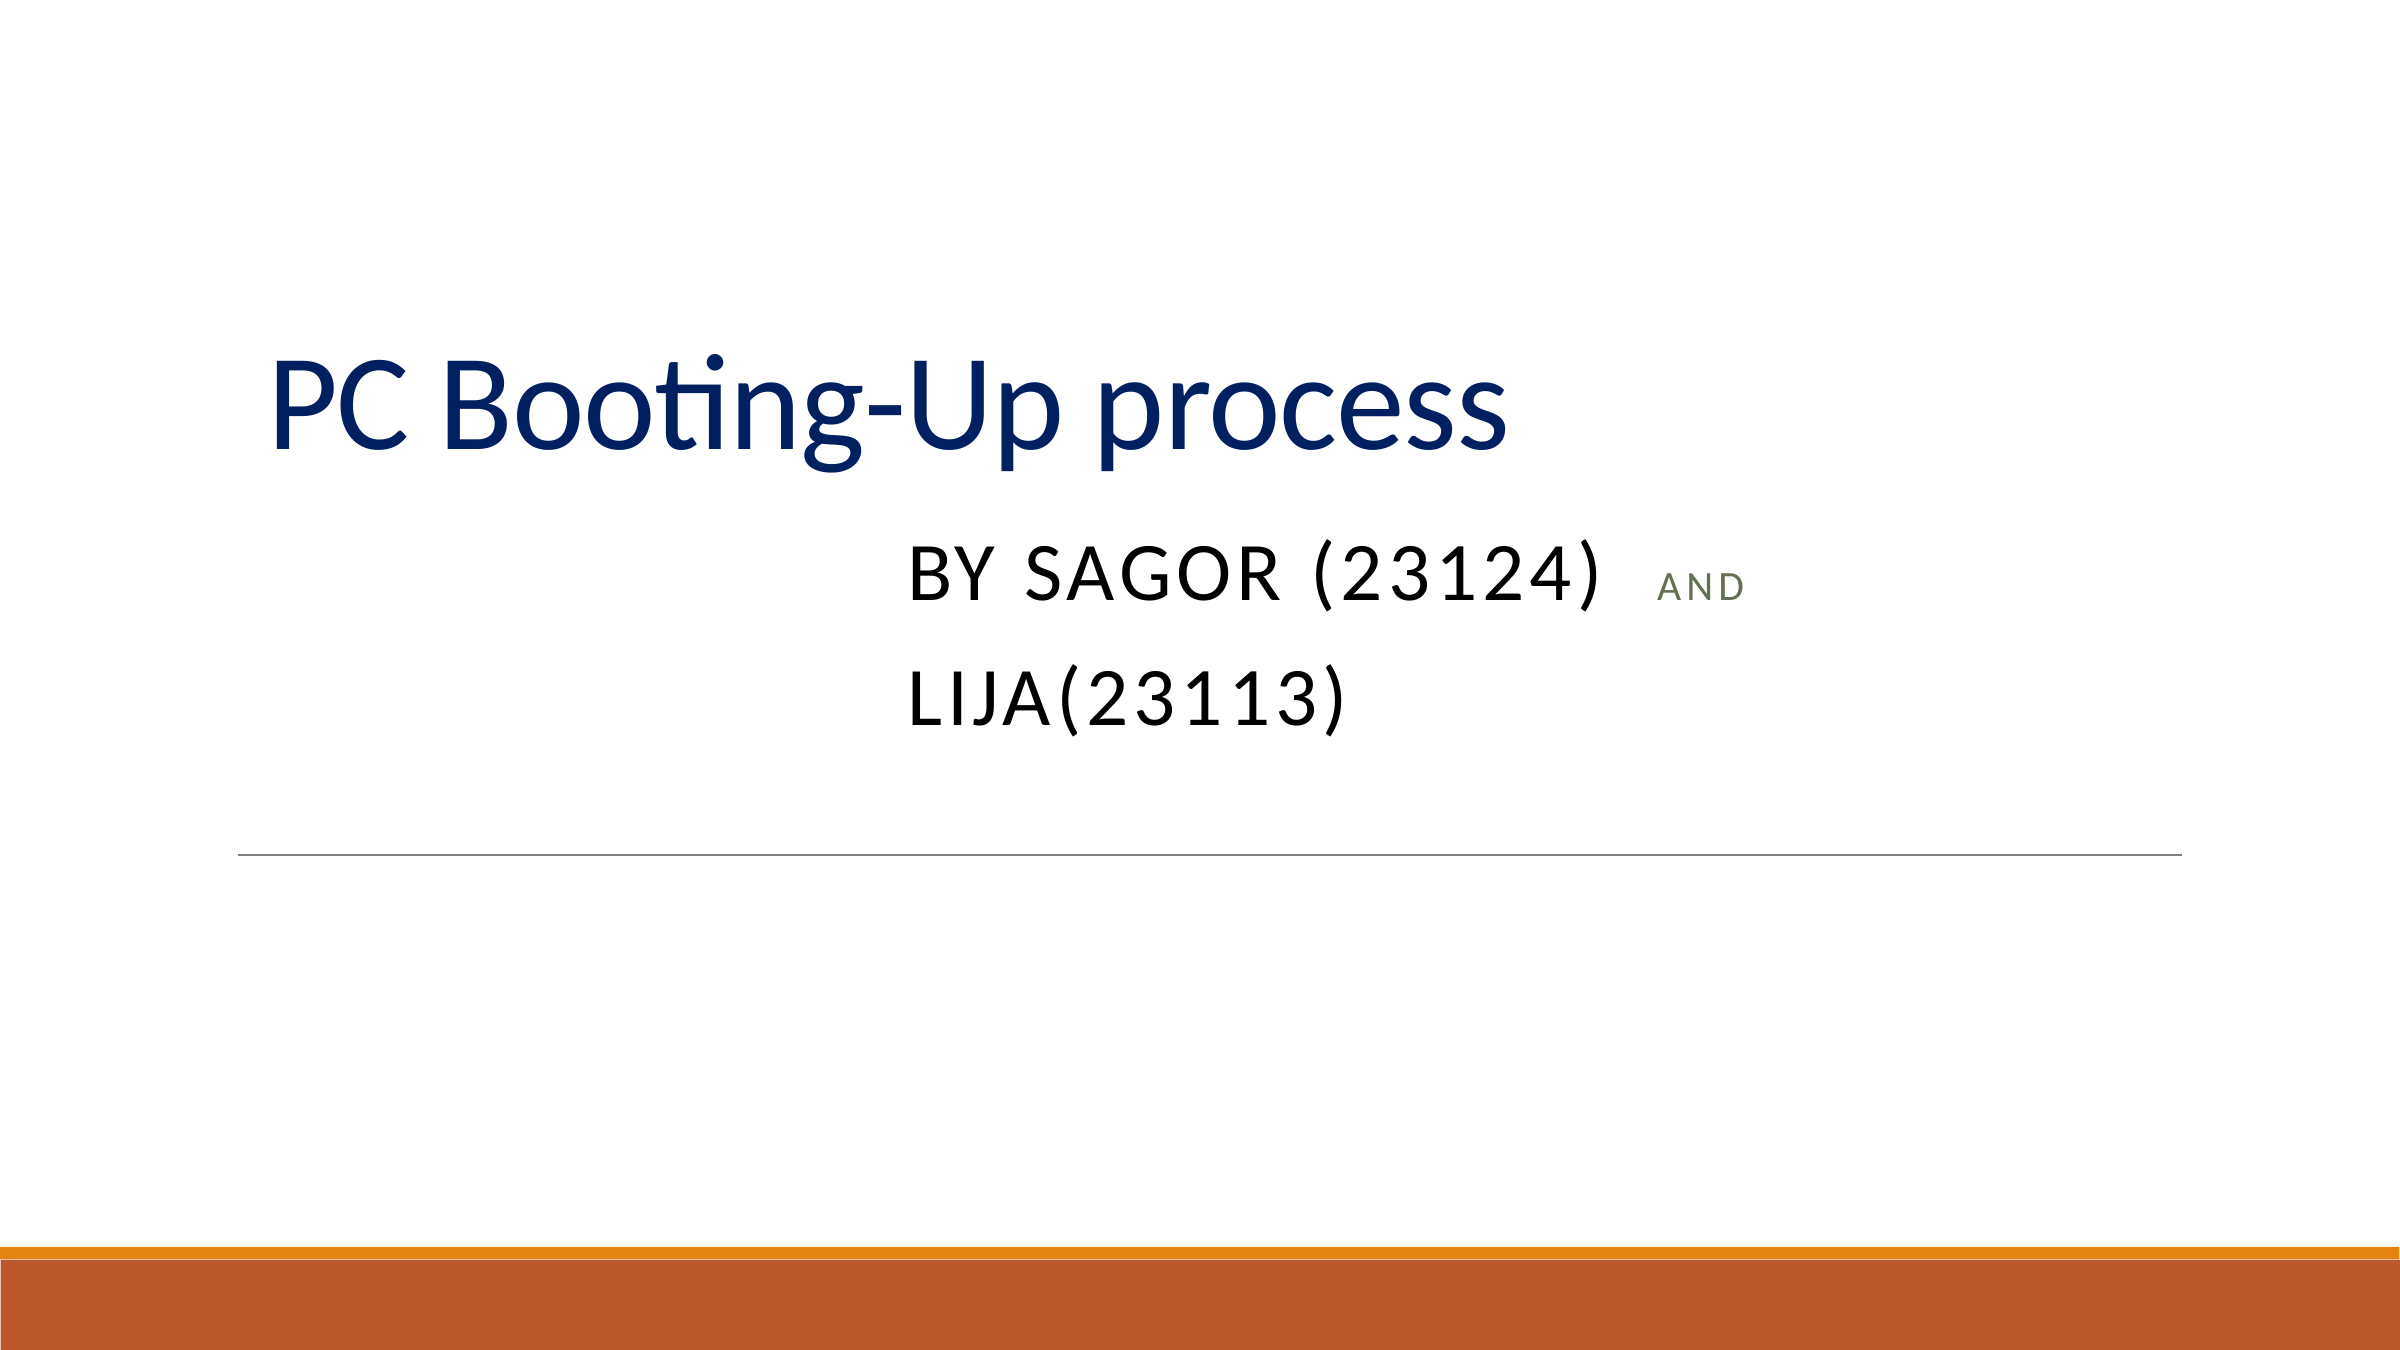

# PC Booting-Up process
By Sagor (23124) 	AND
Lija(23113)